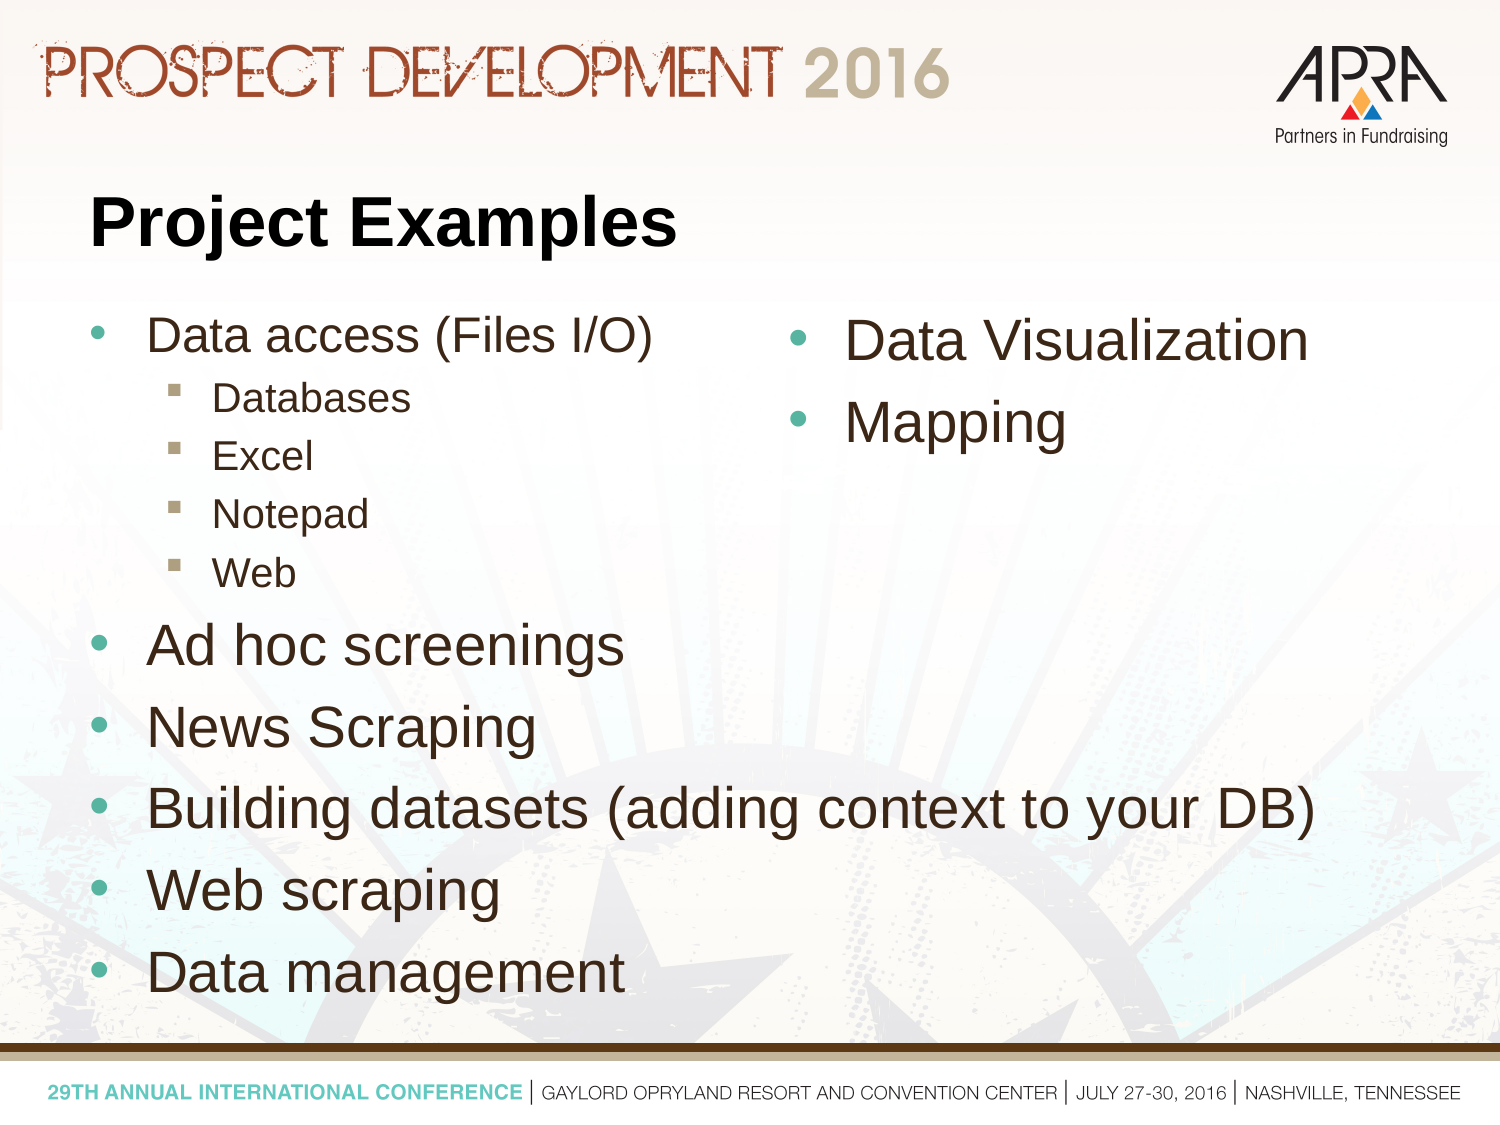

# Project Examples
Data Visualization
Mapping
Data access (Files I/O)
Databases
Excel
Notepad
Web
Ad hoc screenings
News Scraping
Building datasets (adding context to your DB)
Web scraping
Data management